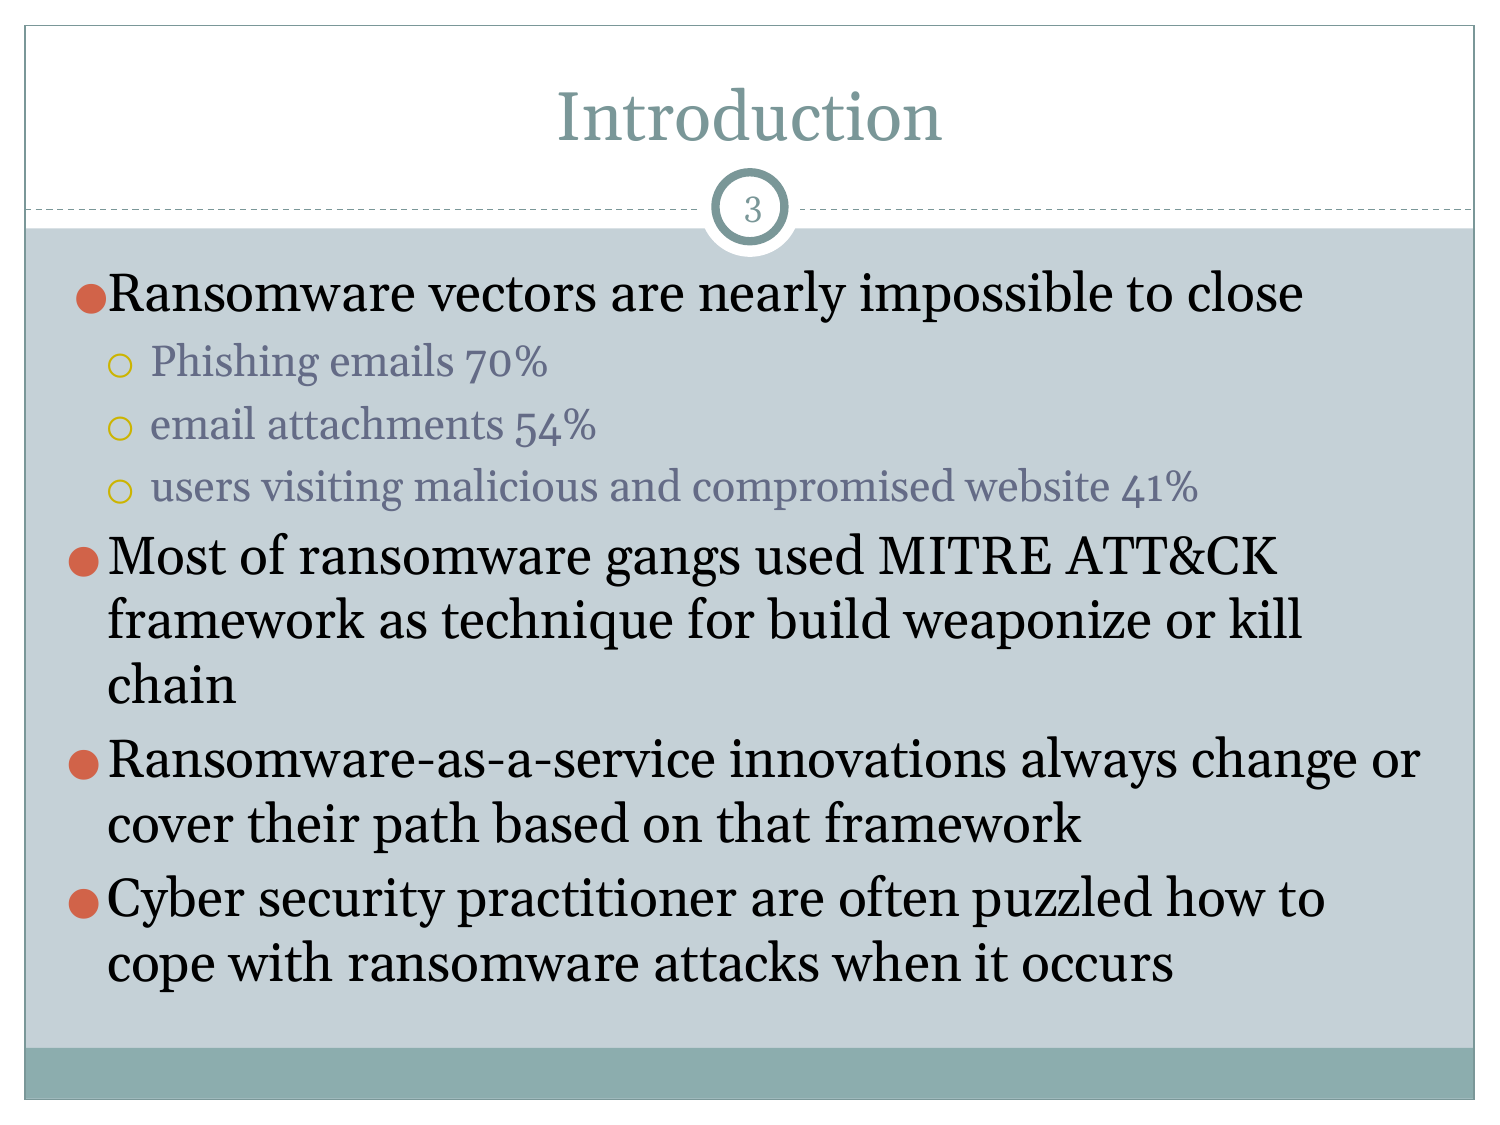

# Introduction
3
Ransomware vectors are nearly impossible to close
Phishing emails 70%
email attachments 54%
users visiting malicious and compromised website 41%
Most of ransomware gangs used MITRE ATT&CK framework as technique for build weaponize or kill chain
Ransomware-as-a-service innovations always change or cover their path based on that framework
Cyber security practitioner are often puzzled how to cope with ransomware attacks when it occurs